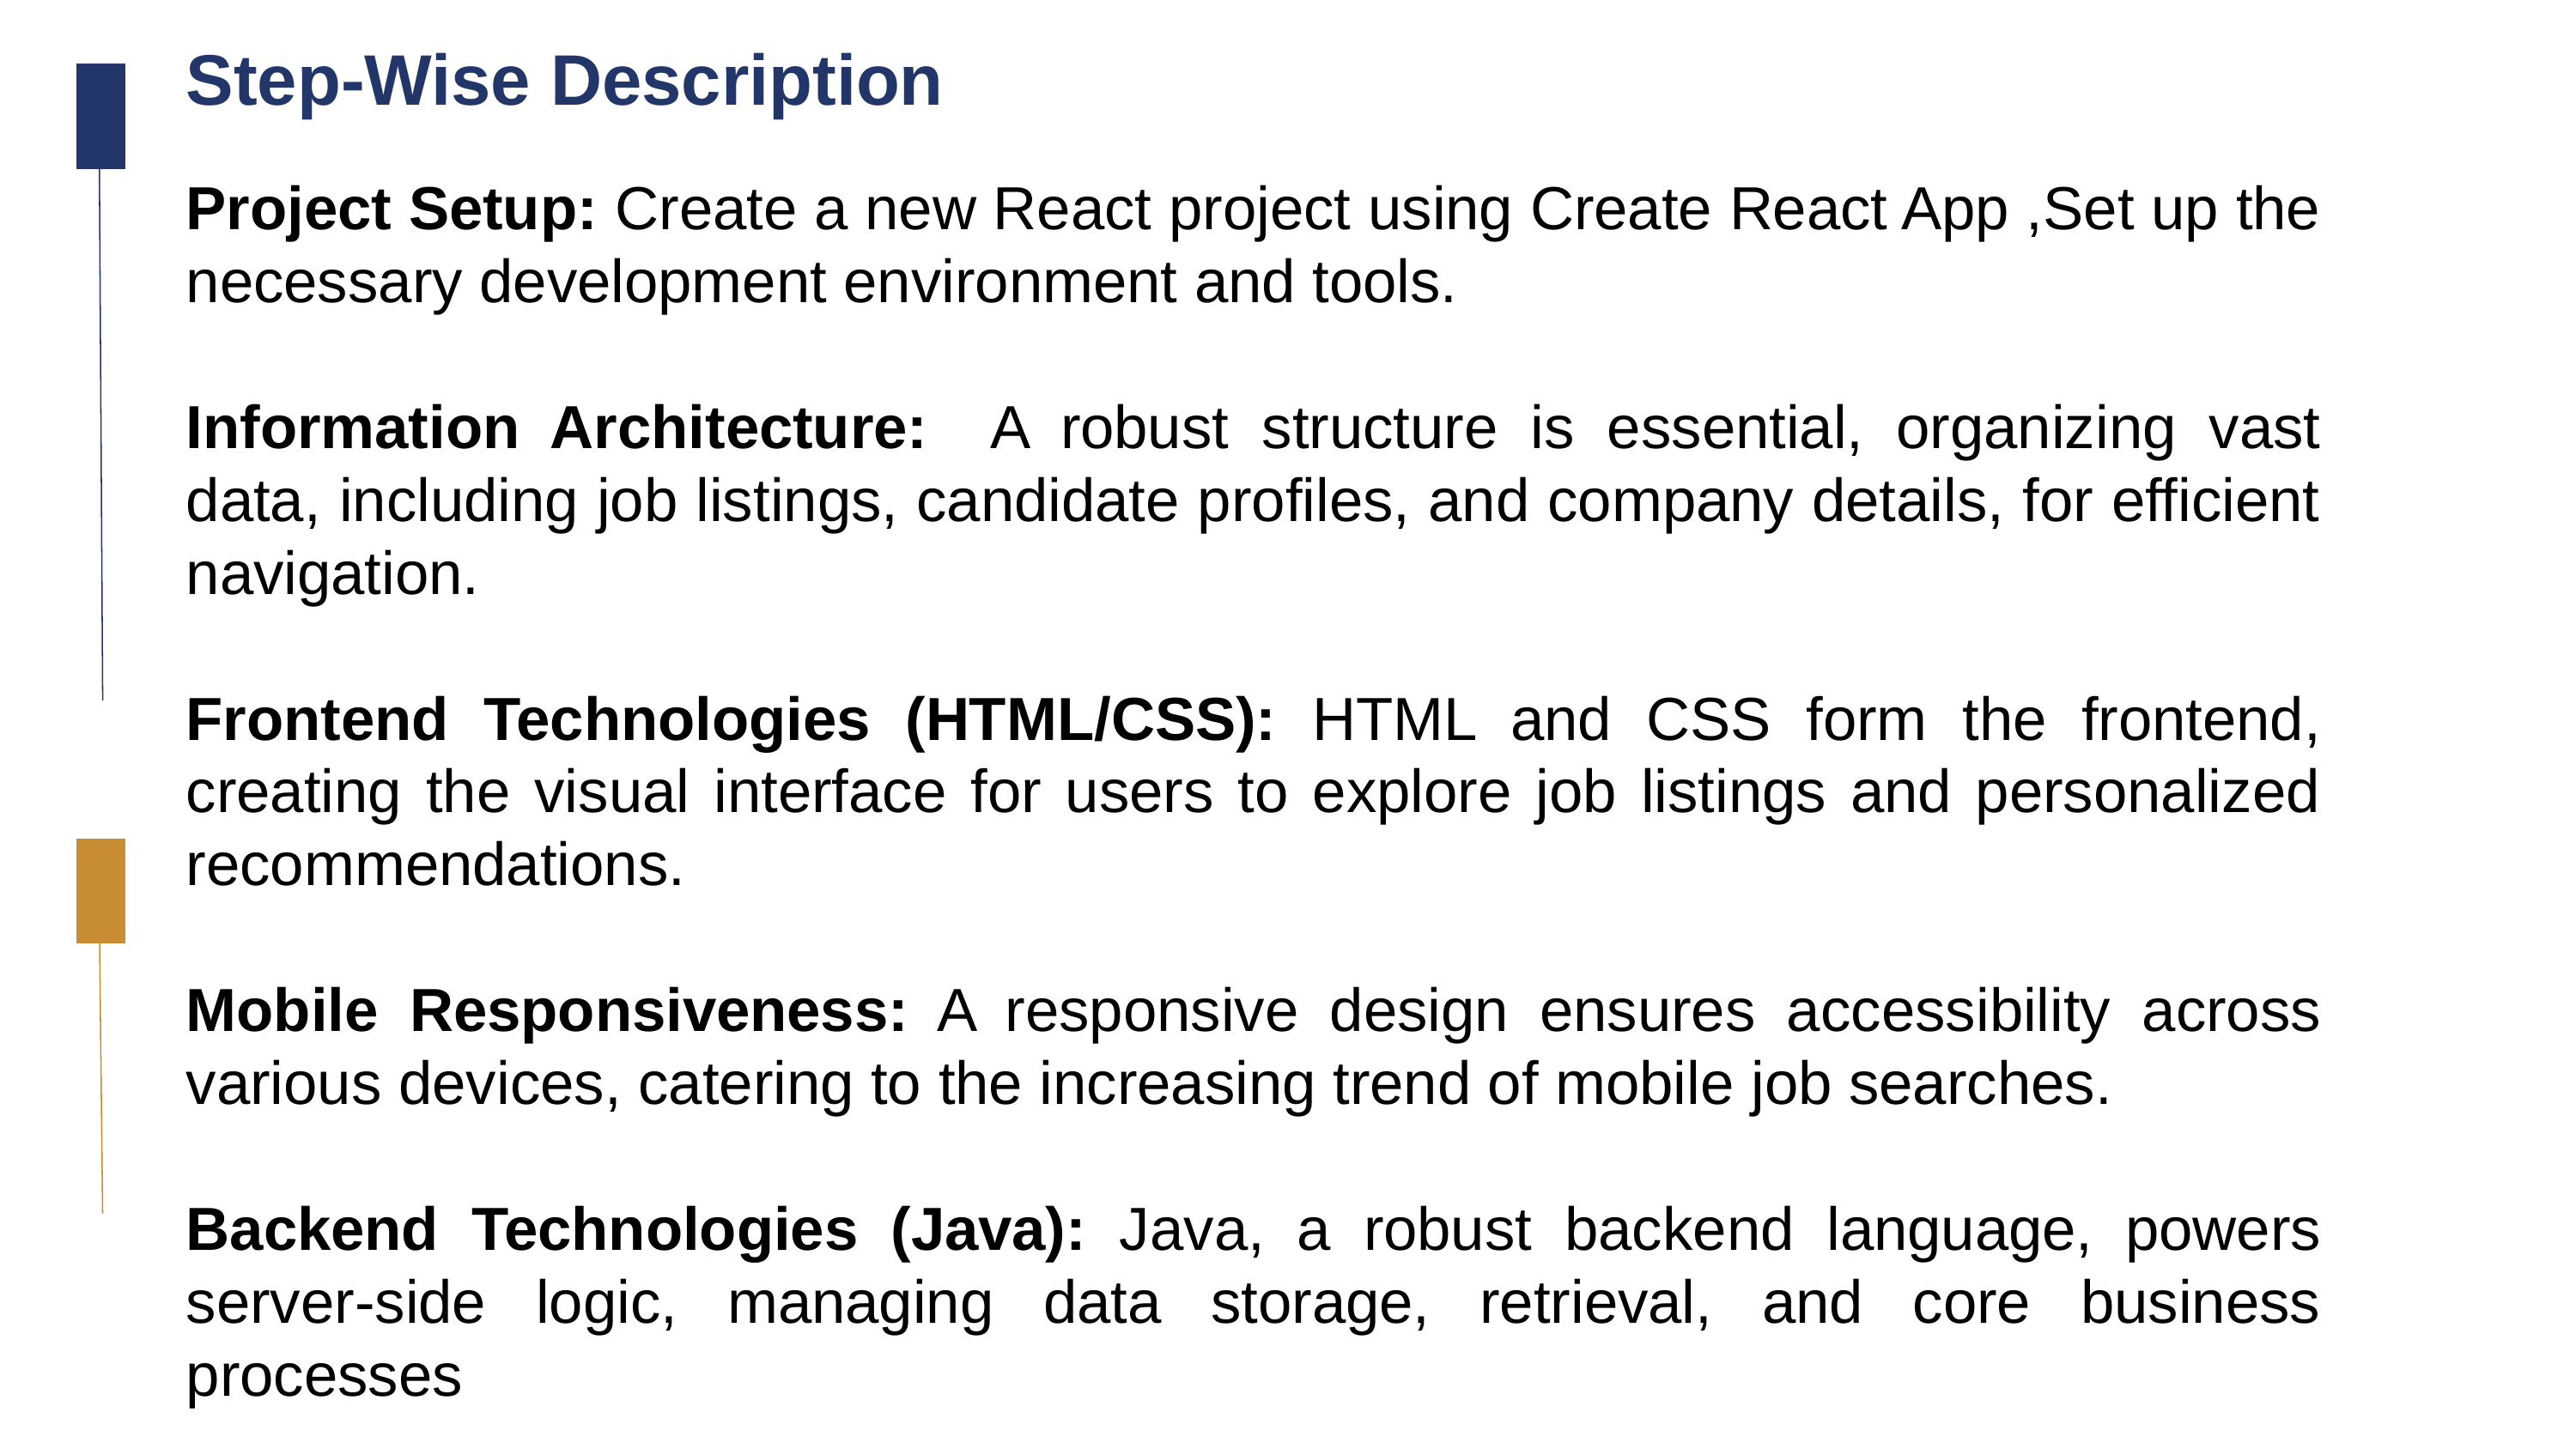

Step-Wise Description

Project Setup: Create a new React project using Create React App ,Set up the necessary development environment and tools.

Information Architecture:  A robust structure is essential, organizing vast data, including job listings, candidate profiles, and company details, for efficient navigation.

Frontend Technologies (HTML/CSS): HTML and CSS form the frontend, creating the visual interface for users to explore job listings and personalized recommendations.

Mobile Responsiveness: A responsive design ensures accessibility across various devices, catering to the increasing trend of mobile job searches.

Backend Technologies (Java): Java, a robust backend language, powers server-side logic, managing data storage, retrieval, and core business processes

Security Measures: Robust security protocols are essential to safeguard sensitive user and company data, building trust among users and employers.